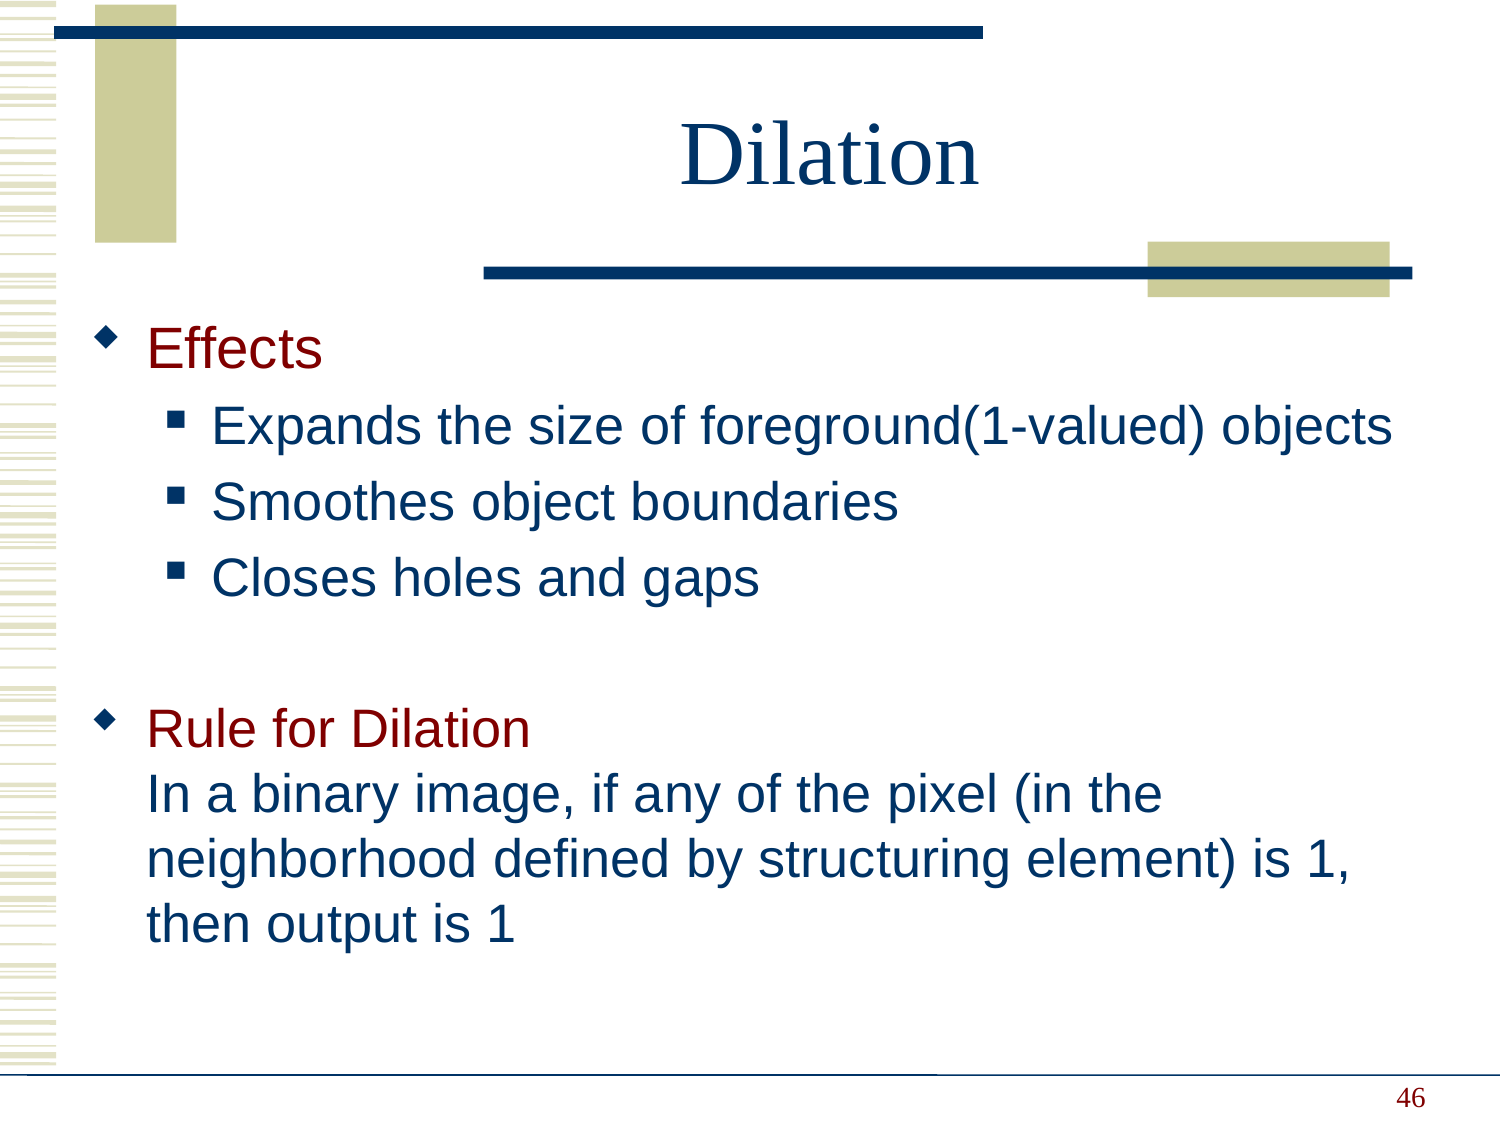

Dilation
Effects
Expands the size of foreground(1-valued) objects
Smoothes object boundaries
Closes holes and gaps

Rule for Dilation
In a binary image, if any of the pixel (in the neighborhood defined by structuring element) is 1, then output is 1

46